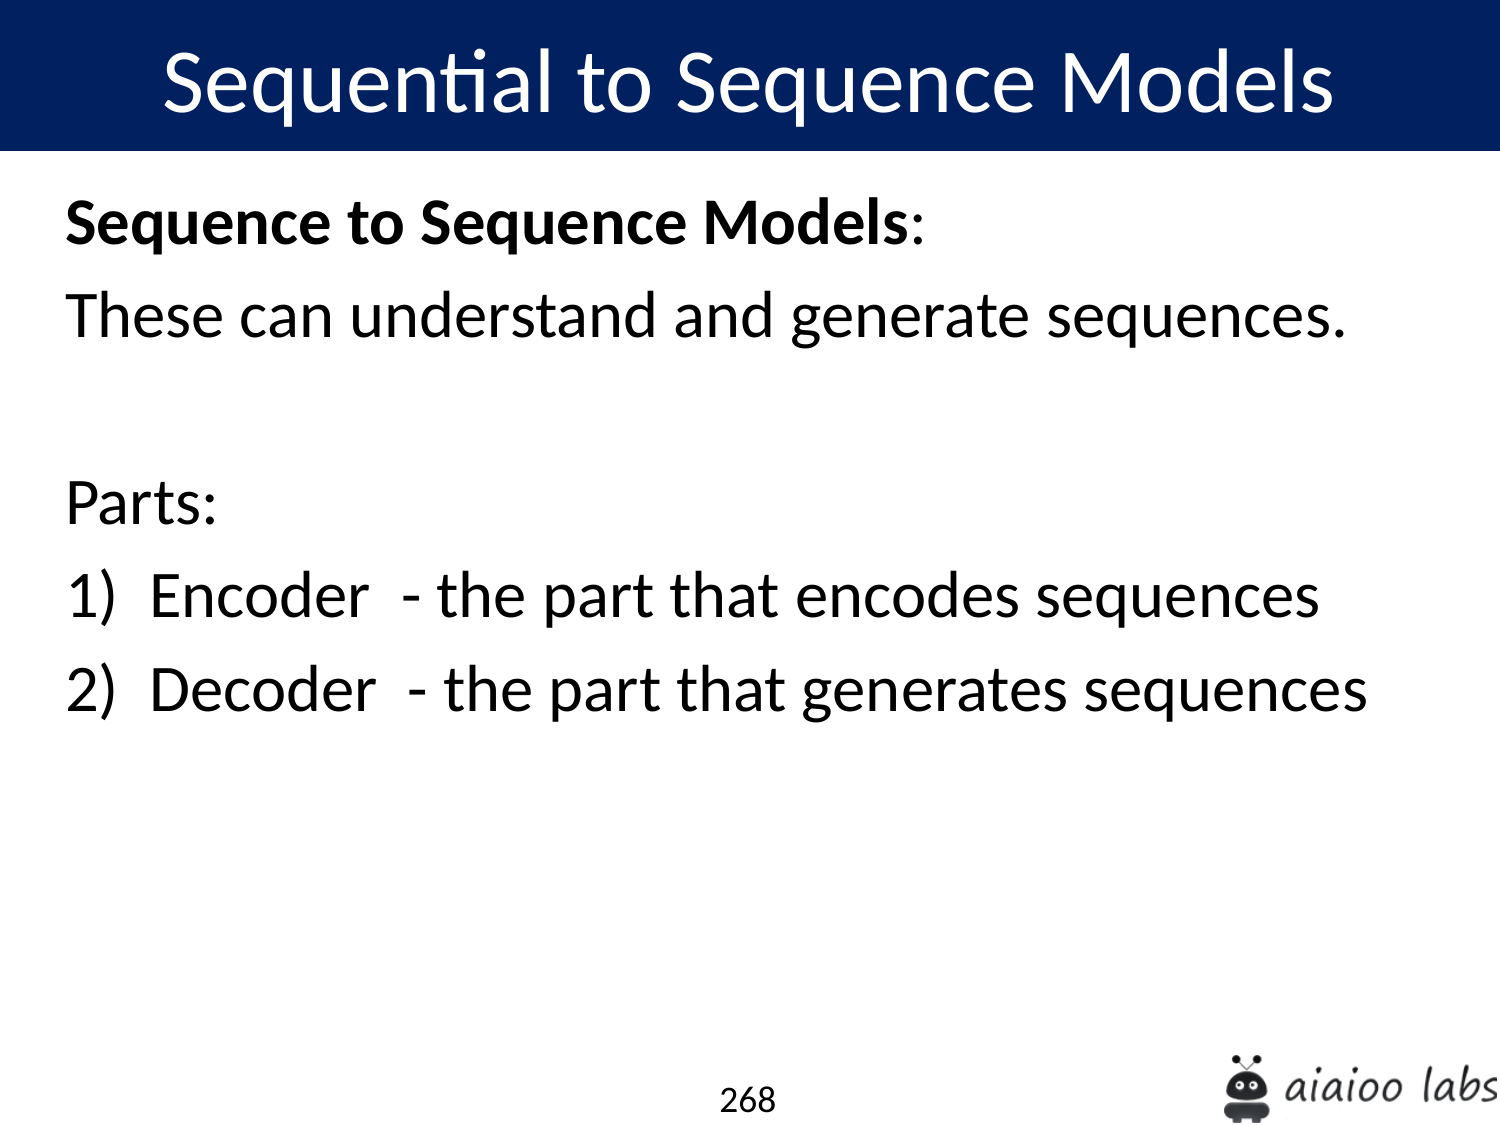

Sequential to Sequence Models
Sequence to Sequence Models:
These can understand and generate sequences.

Parts:
Encoder  - the part that encodes sequences
Decoder  - the part that generates sequences